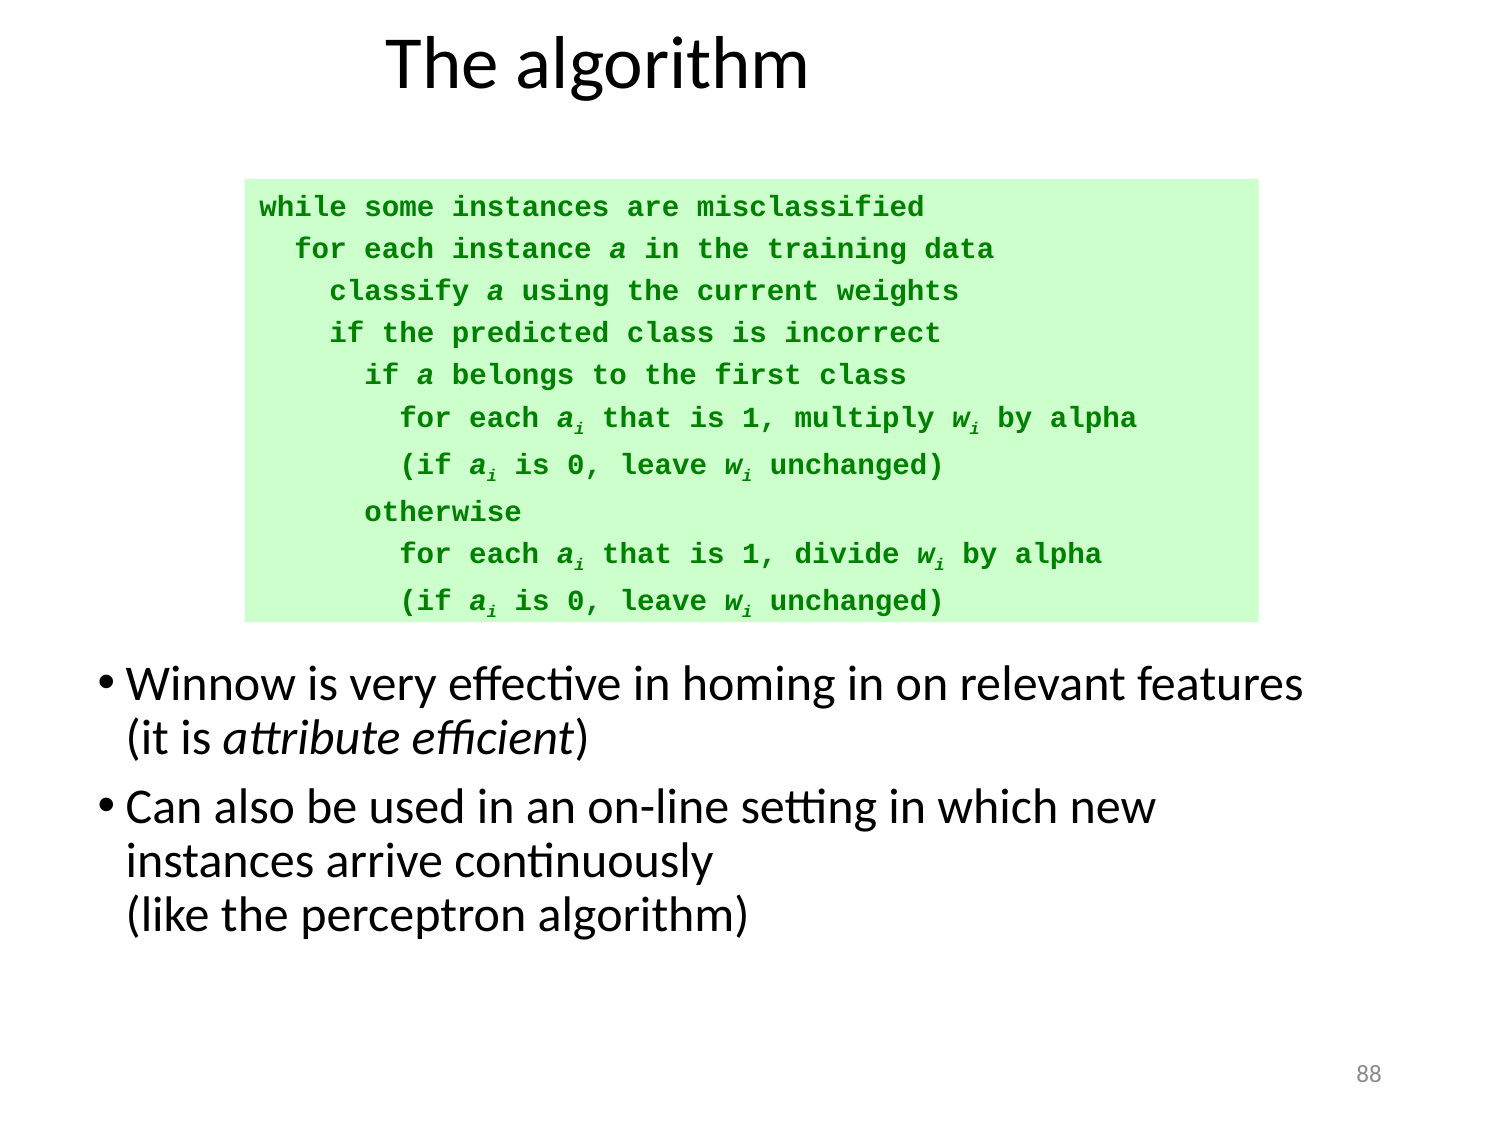

The algorithm
while some instances are misclassified
  for each instance a in the training data
    classify a using the current weights
    if the predicted class is incorrect
      if a belongs to the first class
        for each ai that is 1, multiply wi by alpha
        (if ai is 0, leave wi unchanged)
      otherwise
        for each ai that is 1, divide wi by alpha
        (if ai is 0, leave wi unchanged)

Winnow is very effective in homing in on relevant features (it is attribute efficient)
Can also be used in an on-line setting in which new instances arrive continuously
(like the perceptron algorithm)
88